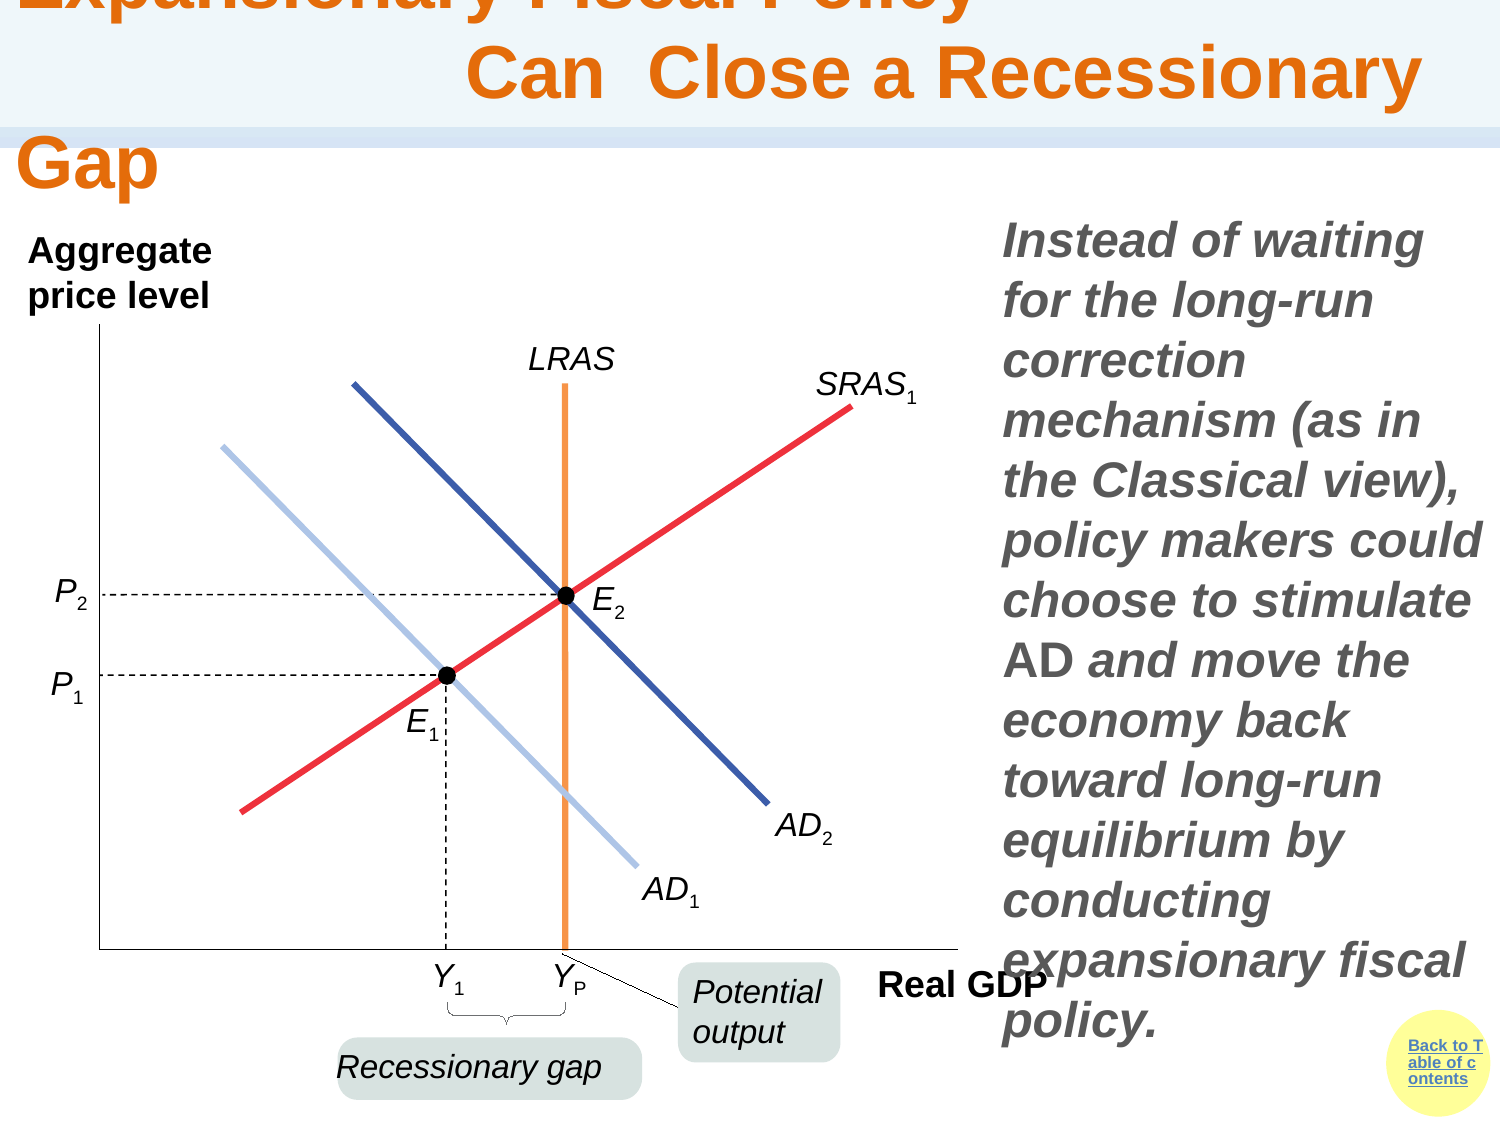

# Expansionary Fiscal Policy Can  Close a Recessionary Gap
Instead of waiting for the long-run correction mechanism (as in the Classical view), policy makers could choose to stimulate AD and move the economy back toward long-run equilibrium by conducting expansionary fiscal policy.
Aggregate price level

LRAS
SRAS1

P2
E2

P1

E1
AD2
AD1
Real GDP

Y1
YP

Potential
output

Recessionary gap